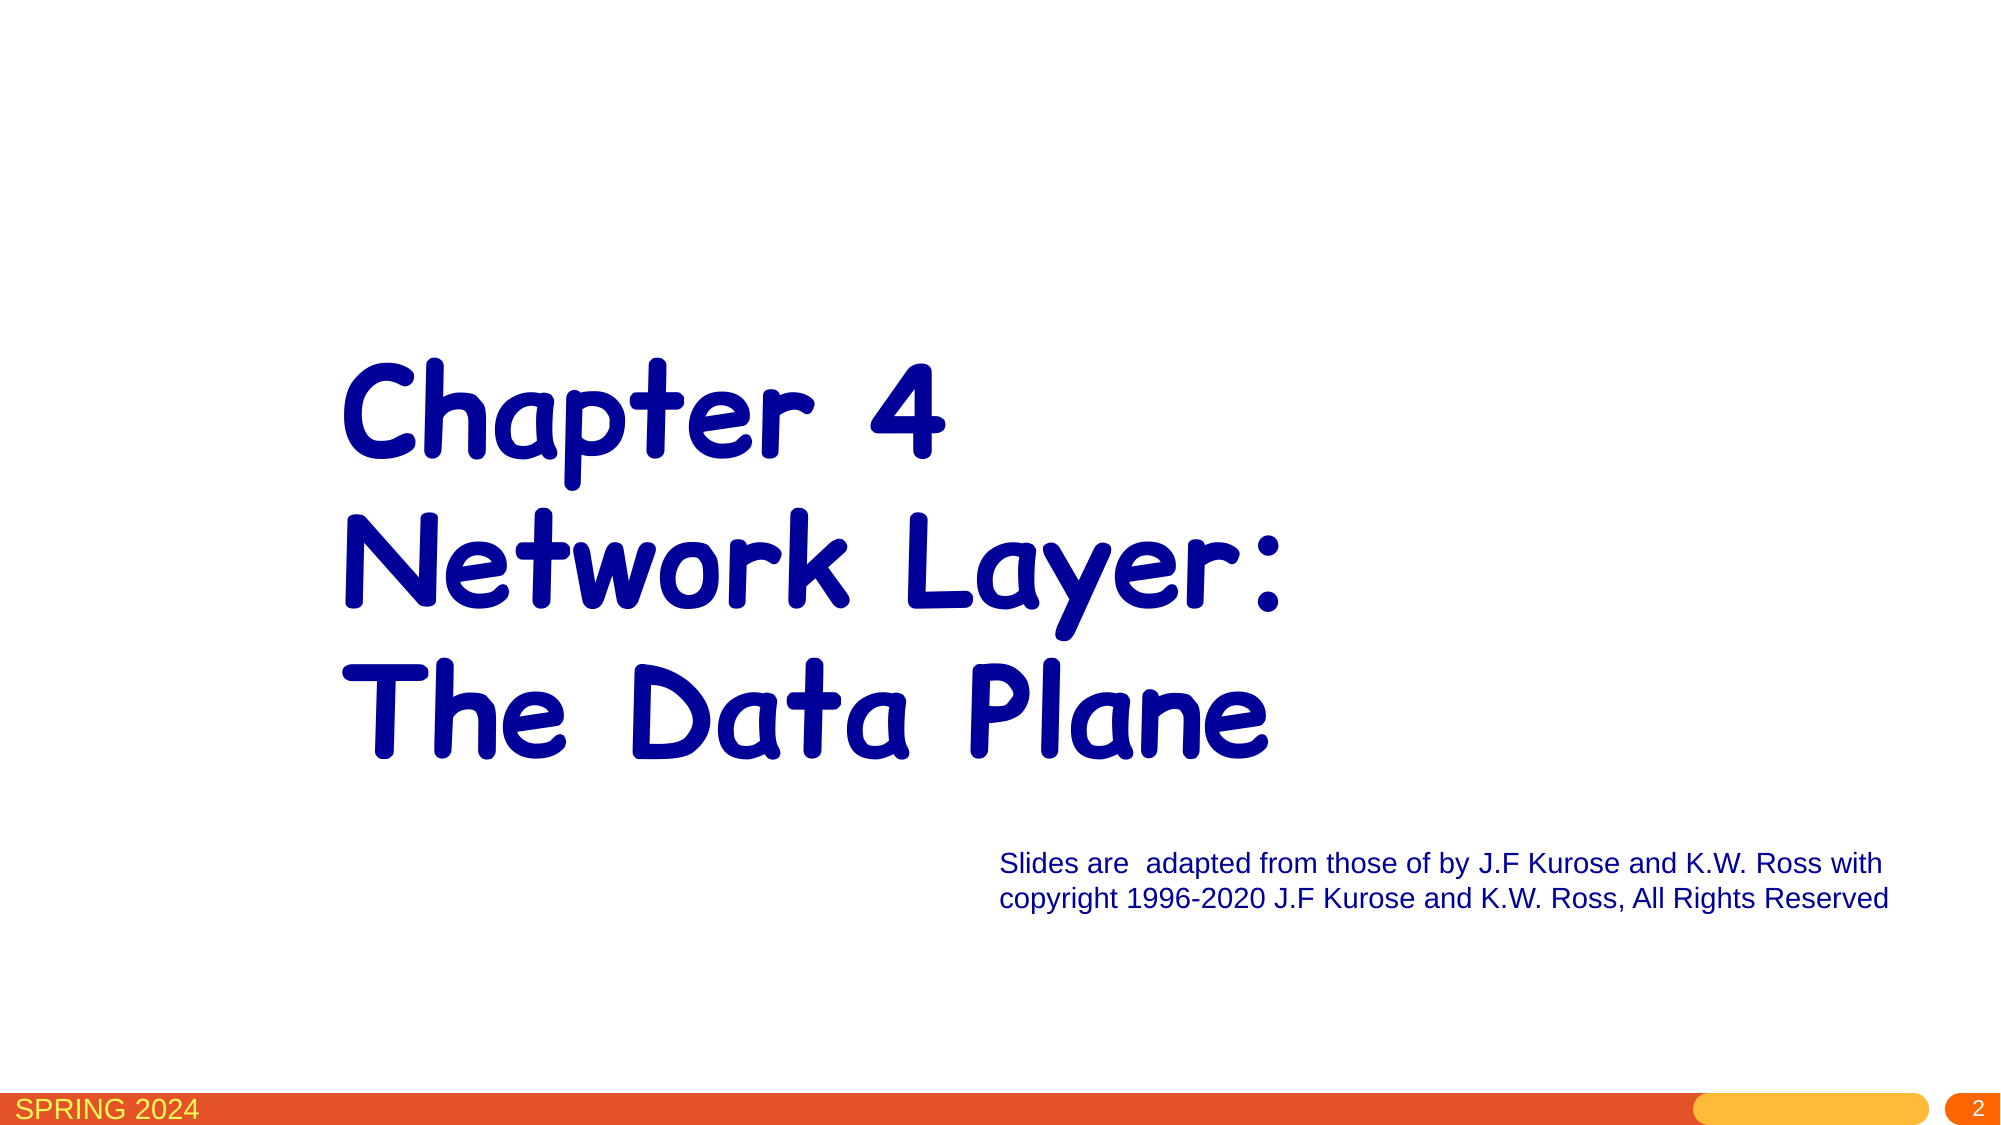

# Chapter 4 Network Layer: The Data Plane

Slides are  adapted from those of by J.F Kurose and K.W. Ross with copyright 1996-2020 J.F Kurose and K.W. Ross, All Rights Reserved